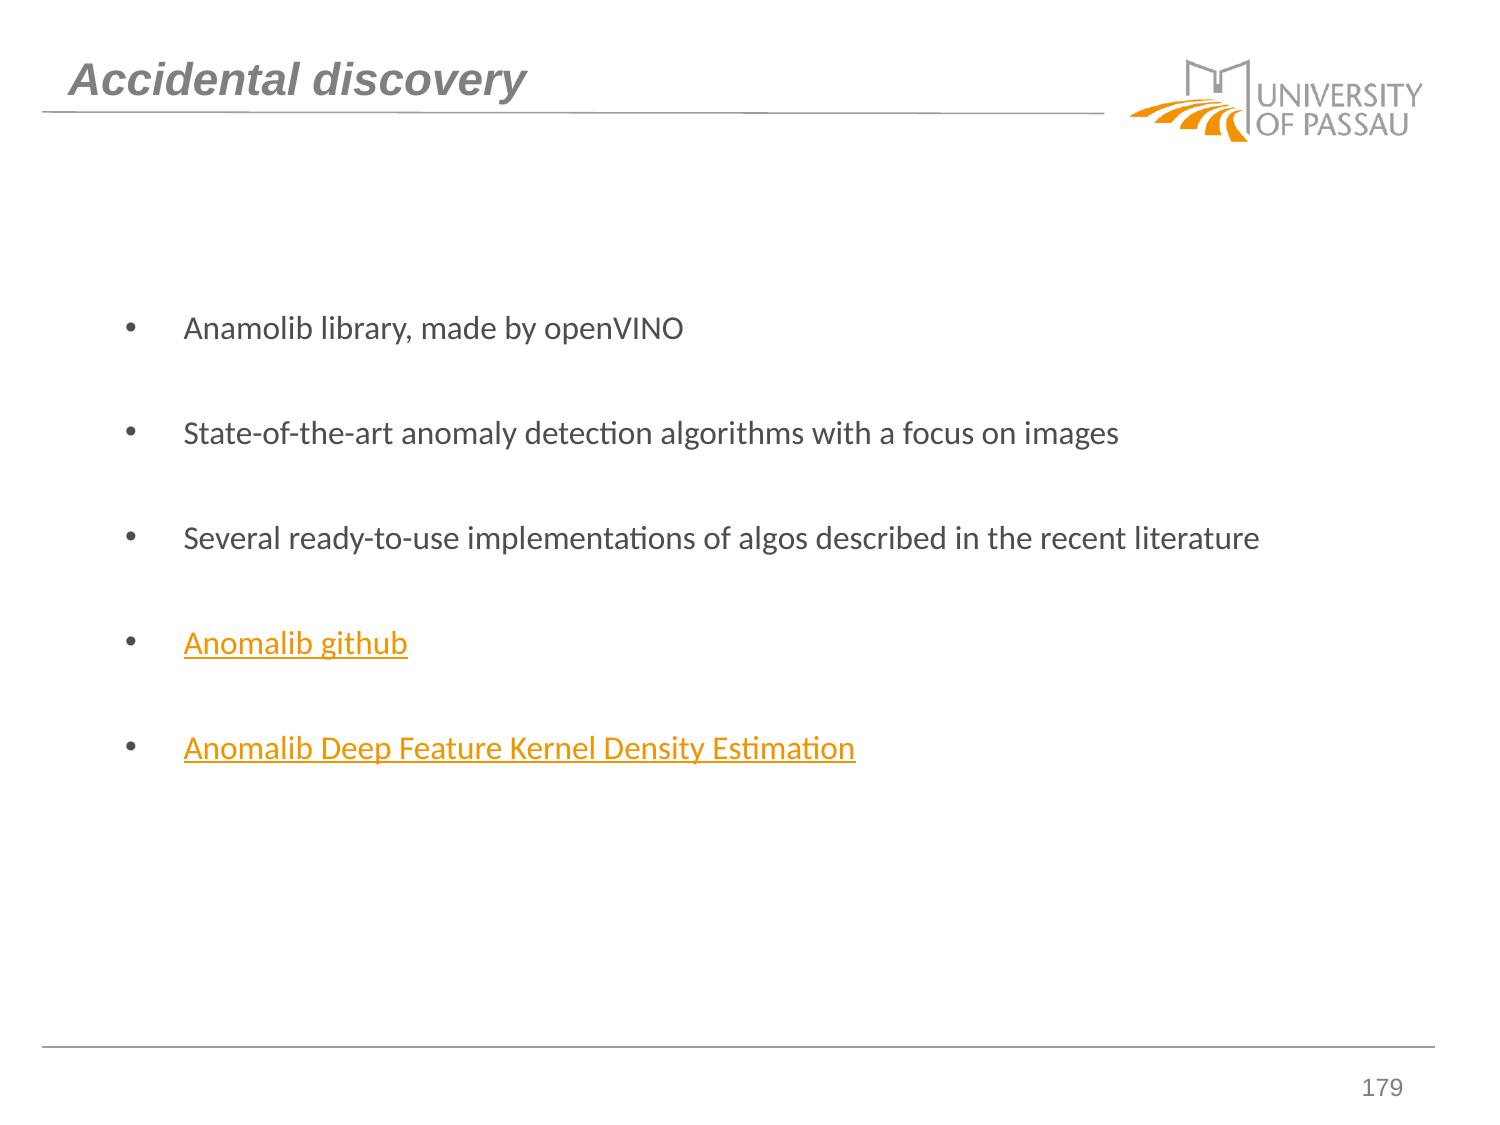

# Accidental discovery
Anamolib library, made by openVINO

State-of-the-art anomaly detection algorithms with a focus on images

Several ready-to-use implementations of algos described in the recent literature

Anomalib github

Anomalib Deep Feature Kernel Density Estimation

179